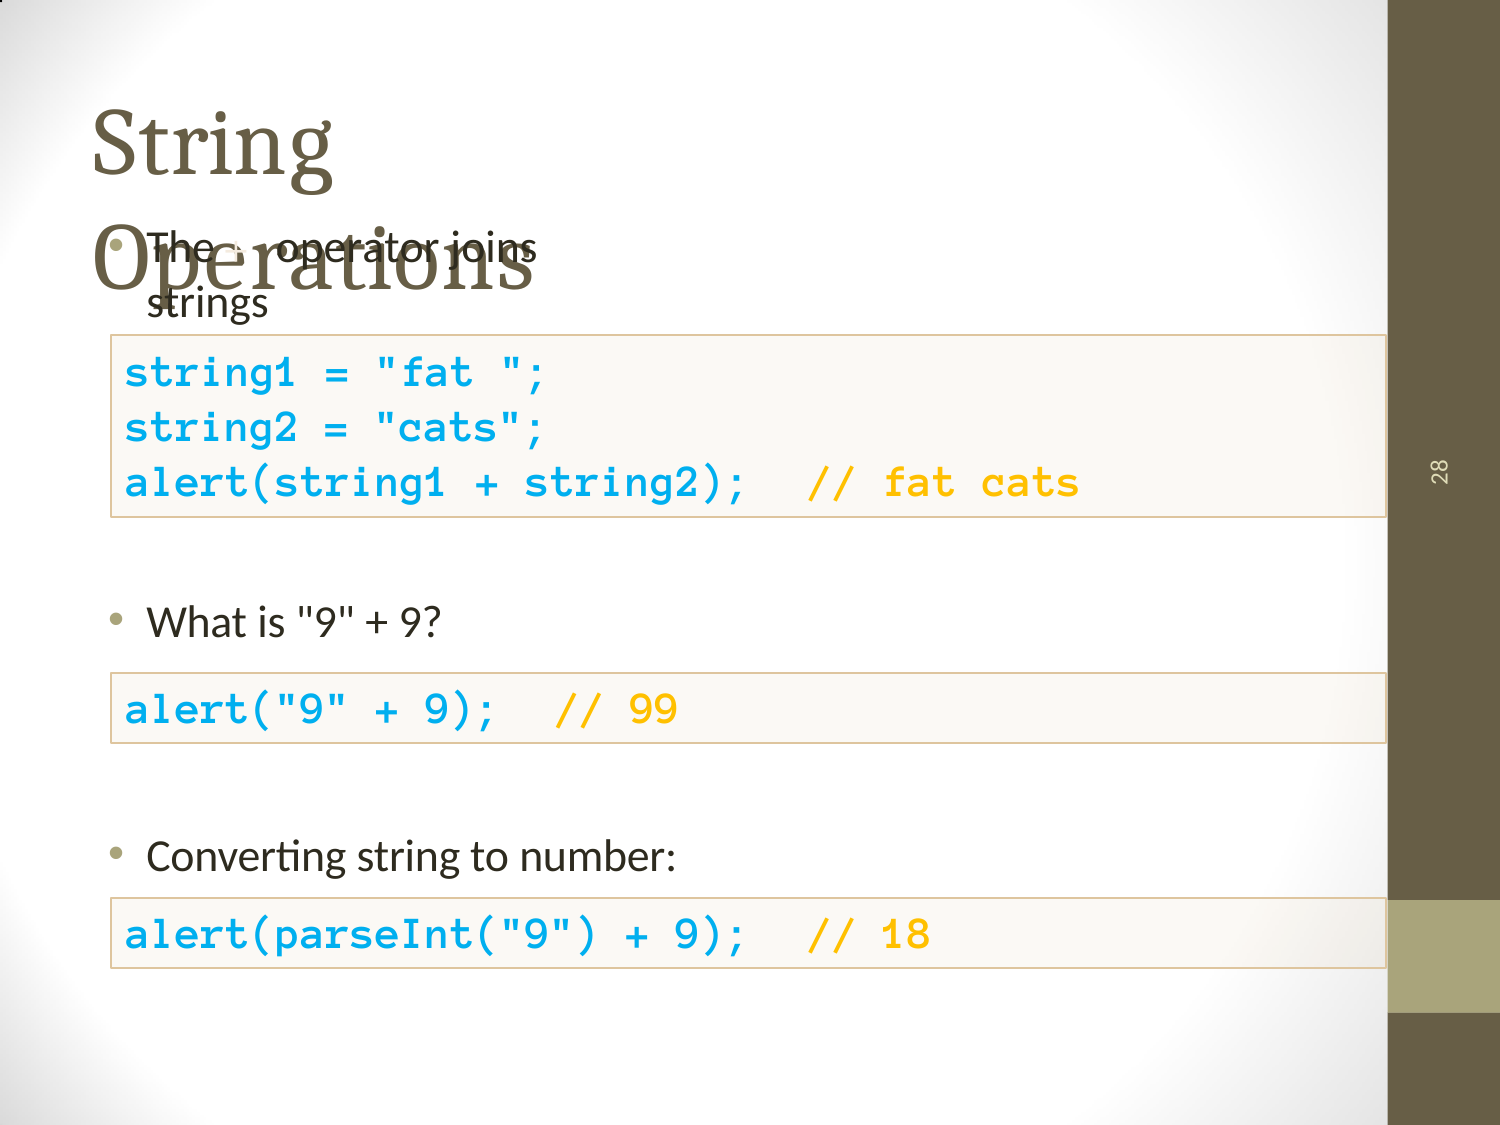

# String Operations
The + operator joins strings

string1 = "fat ";
string2 = "cats";
alert(string1 + string2);
// fat cats
28
What is "9" + 9?

alert("9" + 9);
// 99
Converting string to number:

alert(parseInt("9") + 9);
// 18